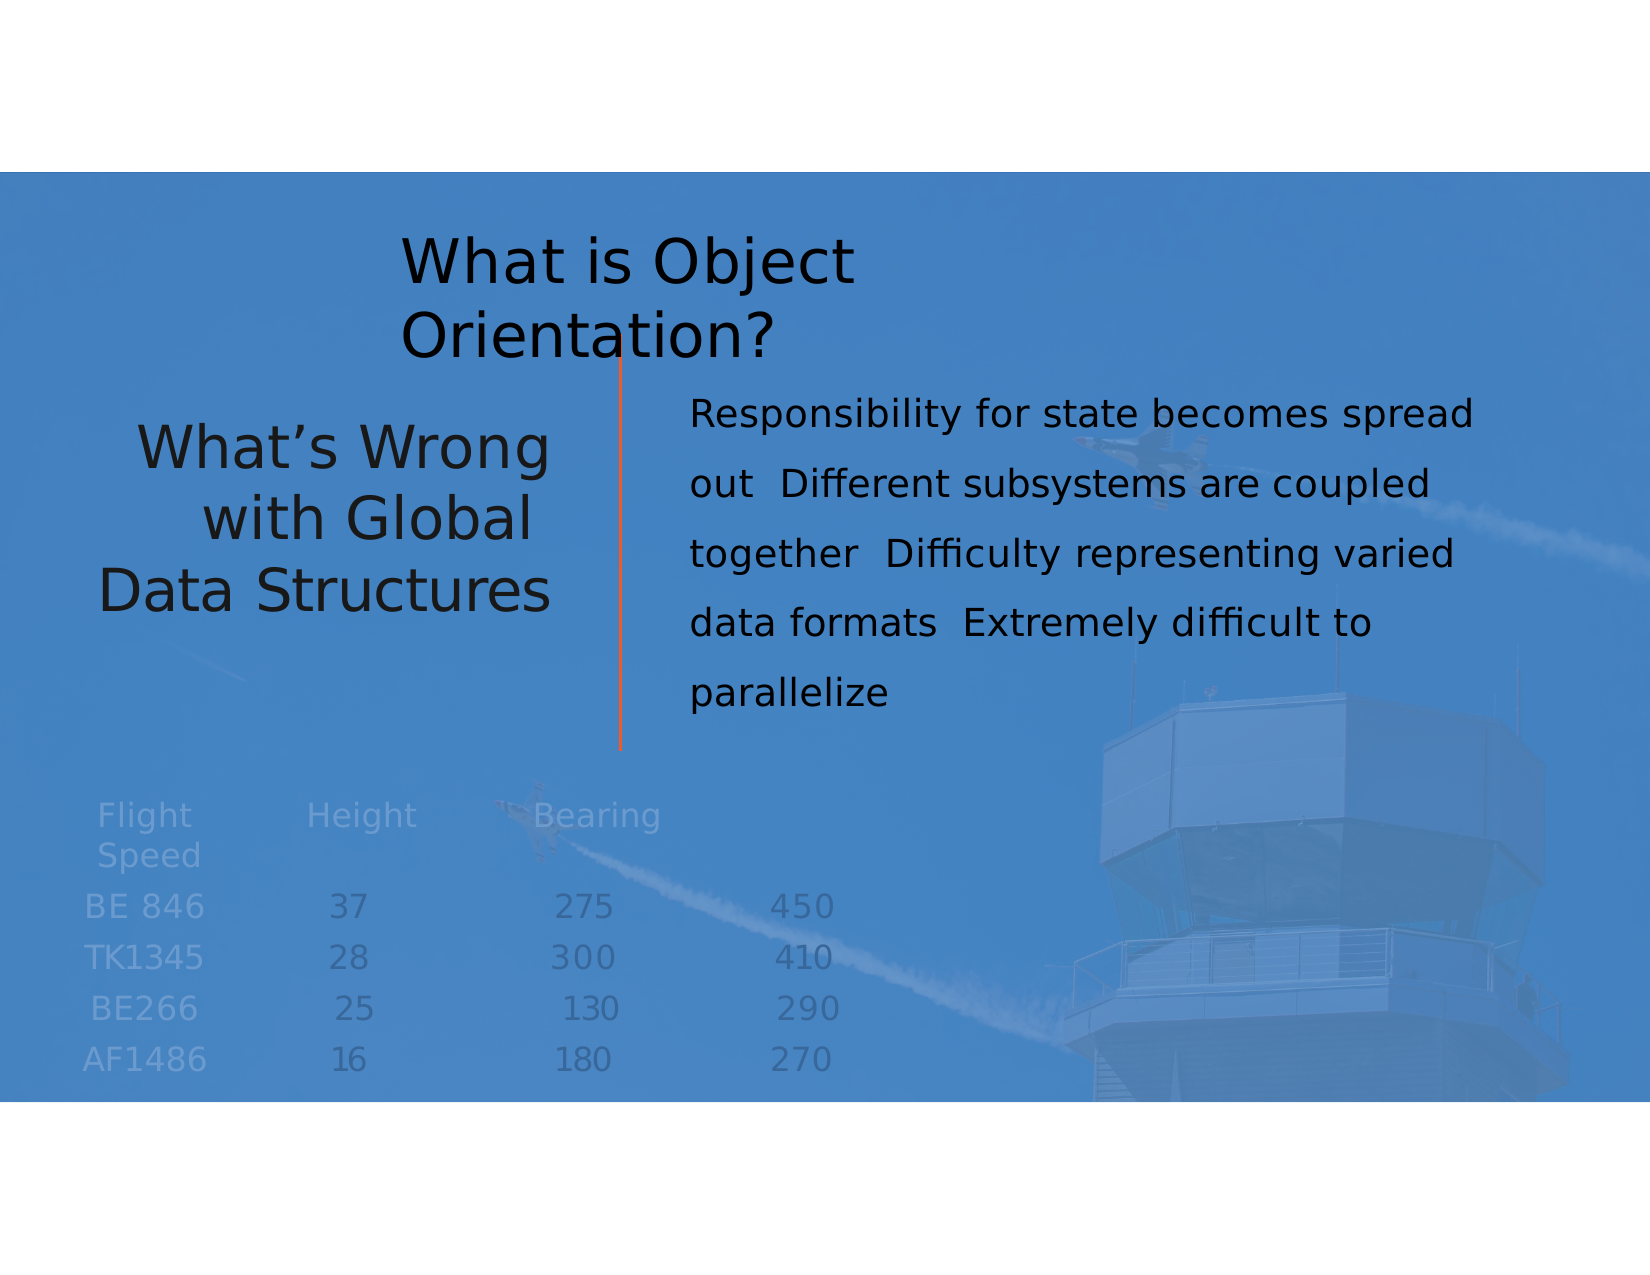

# What is Object Orientation?

Responsibility for state becomes spread out  Different subsystems are coupled together  Difficulty representing varied data formats  Extremely difficult to parallelize
What’s Wrong  with Global  Data Structures
Flight	Height	Bearing	Speed
BE 846	37	275	450
TK1345	28	300	410
BE266	25	130	290
AF1486	16	180	270
8